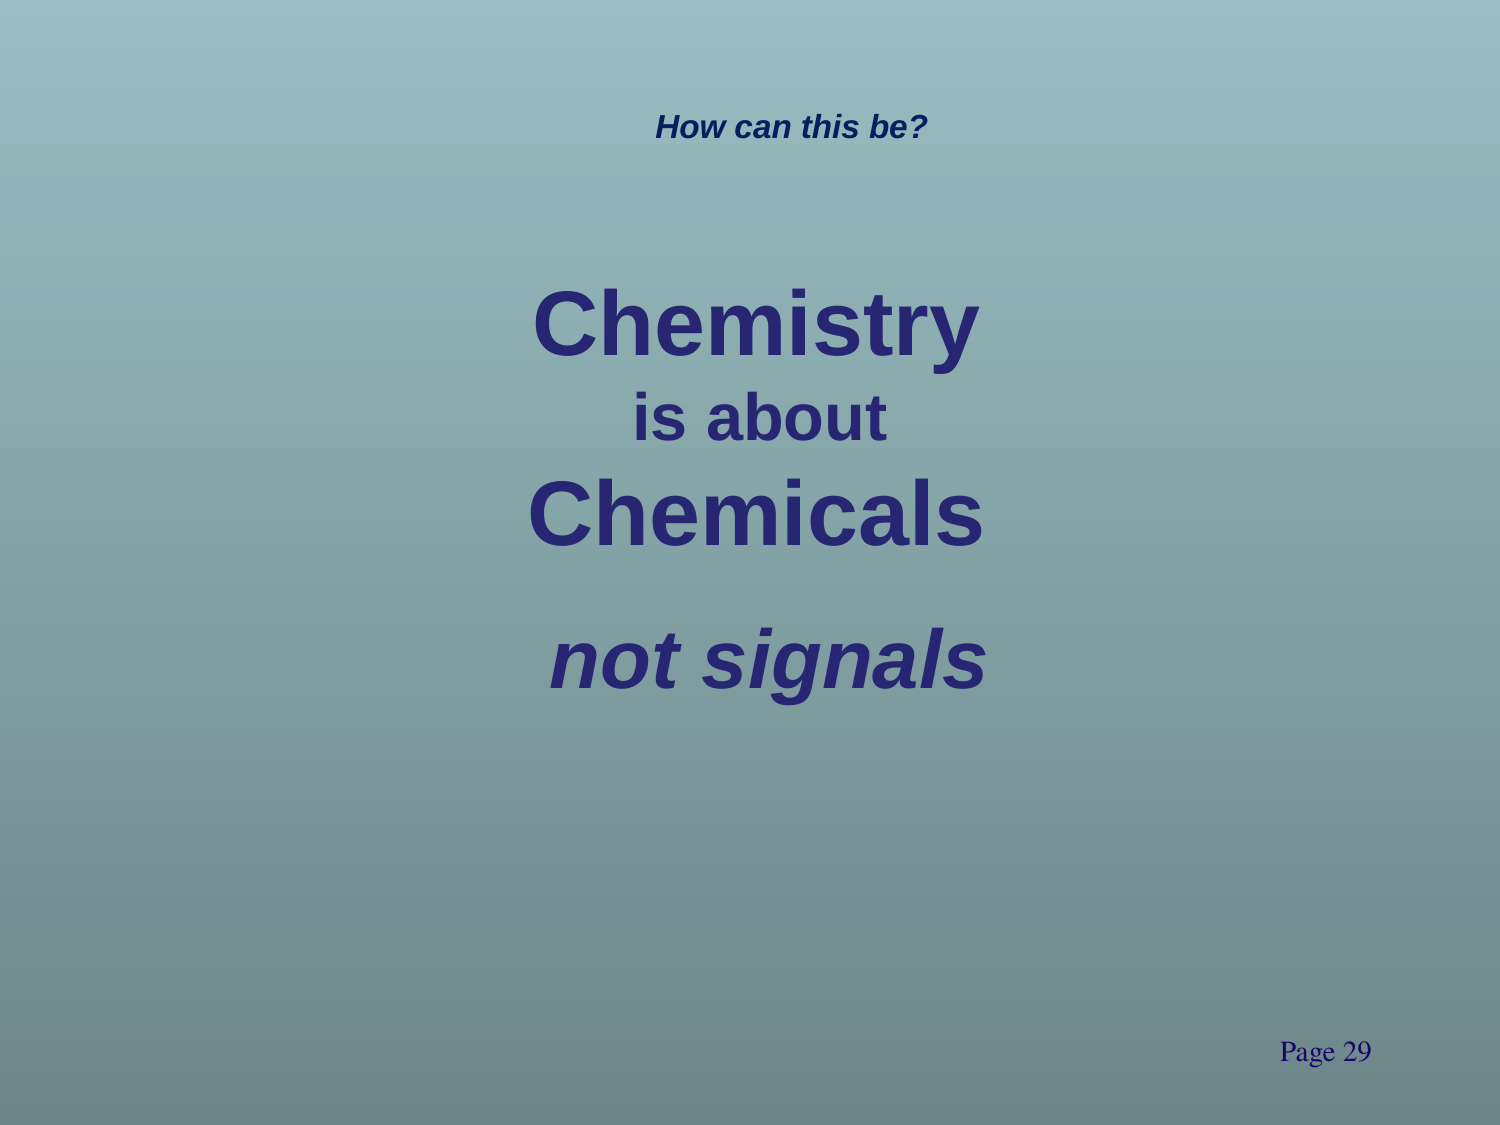

How can this be?
Chemistry
is about
Chemicals
not signals

Page 29